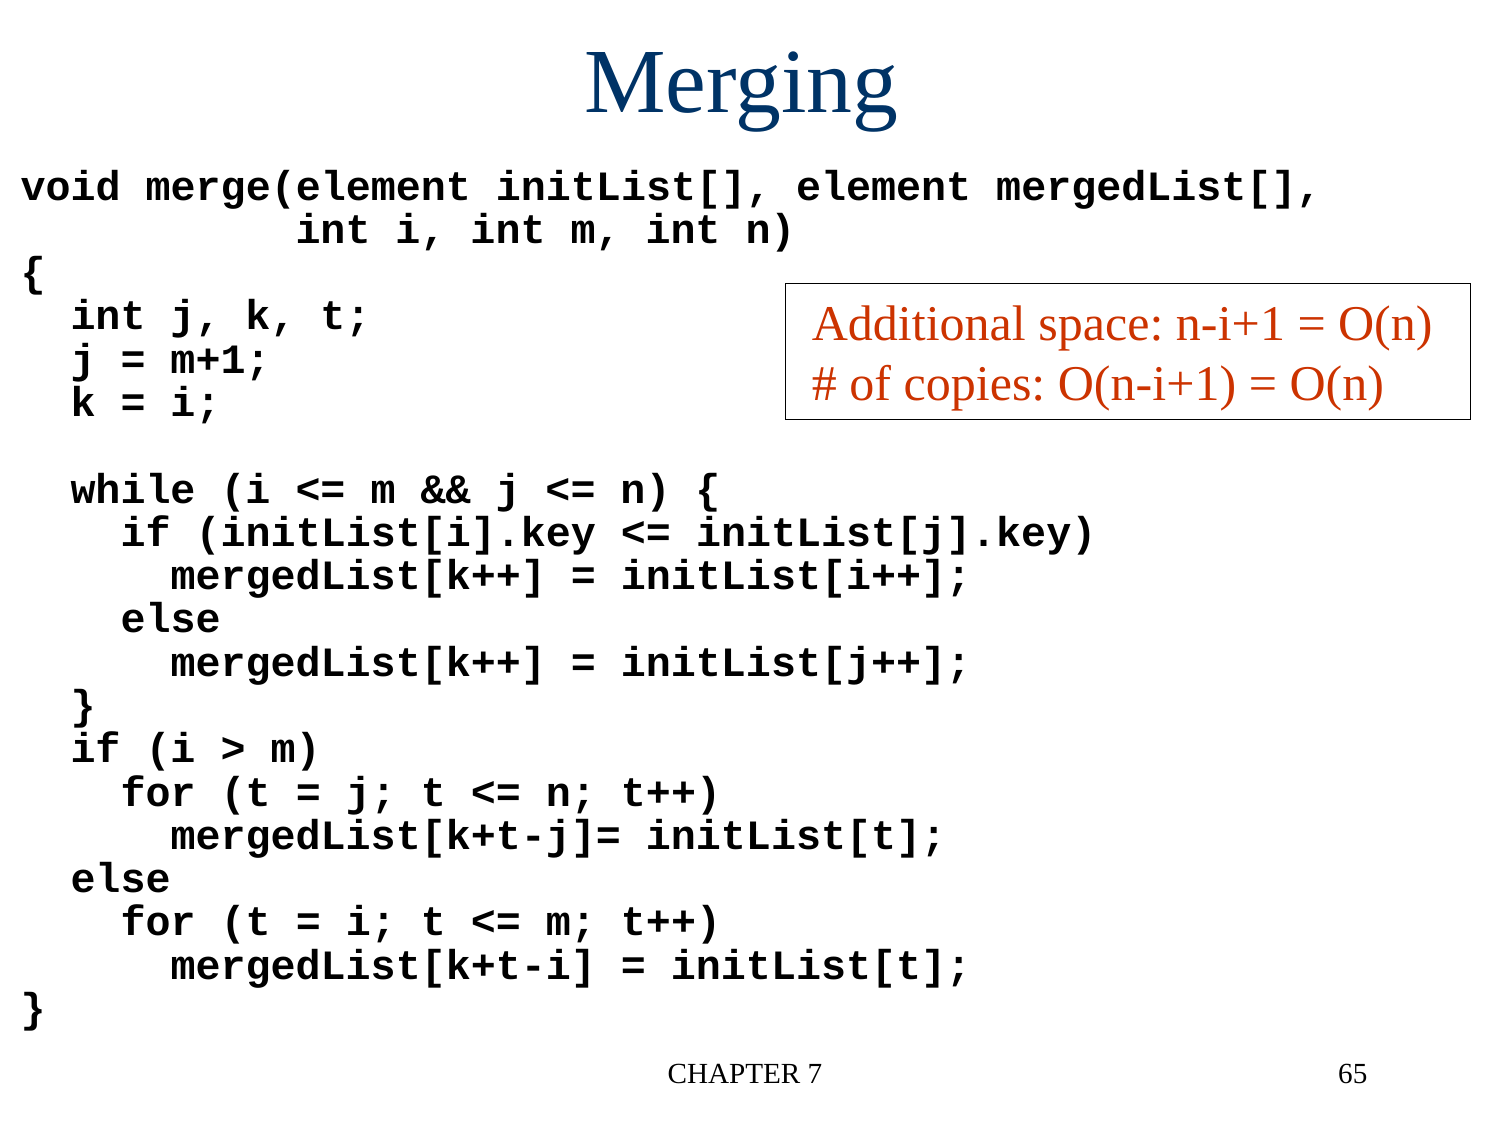

Merging
void merge(element initList[], element mergedList[],
           int i, int m, int n)
{
  int j, k, t;
  j = m+1;
  k = i;

  while (i <= m && j <= n) {
    if (initList[i].key <= initList[j].key)
      mergedList[k++] = initList[i++];
    else
      mergedList[k++] = initList[j++];
  }
  if (i > m)
    for (t = j; t <= n; t++)
      mergedList[k+t-j]= initList[t];
  else
    for (t = i; t <= m; t++)
      mergedList[k+t-i] = initList[t];
}

Additional space: n-i+1 = O(n)
# of copies: O(n-i+1) = O(n)
CHAPTER 7
65